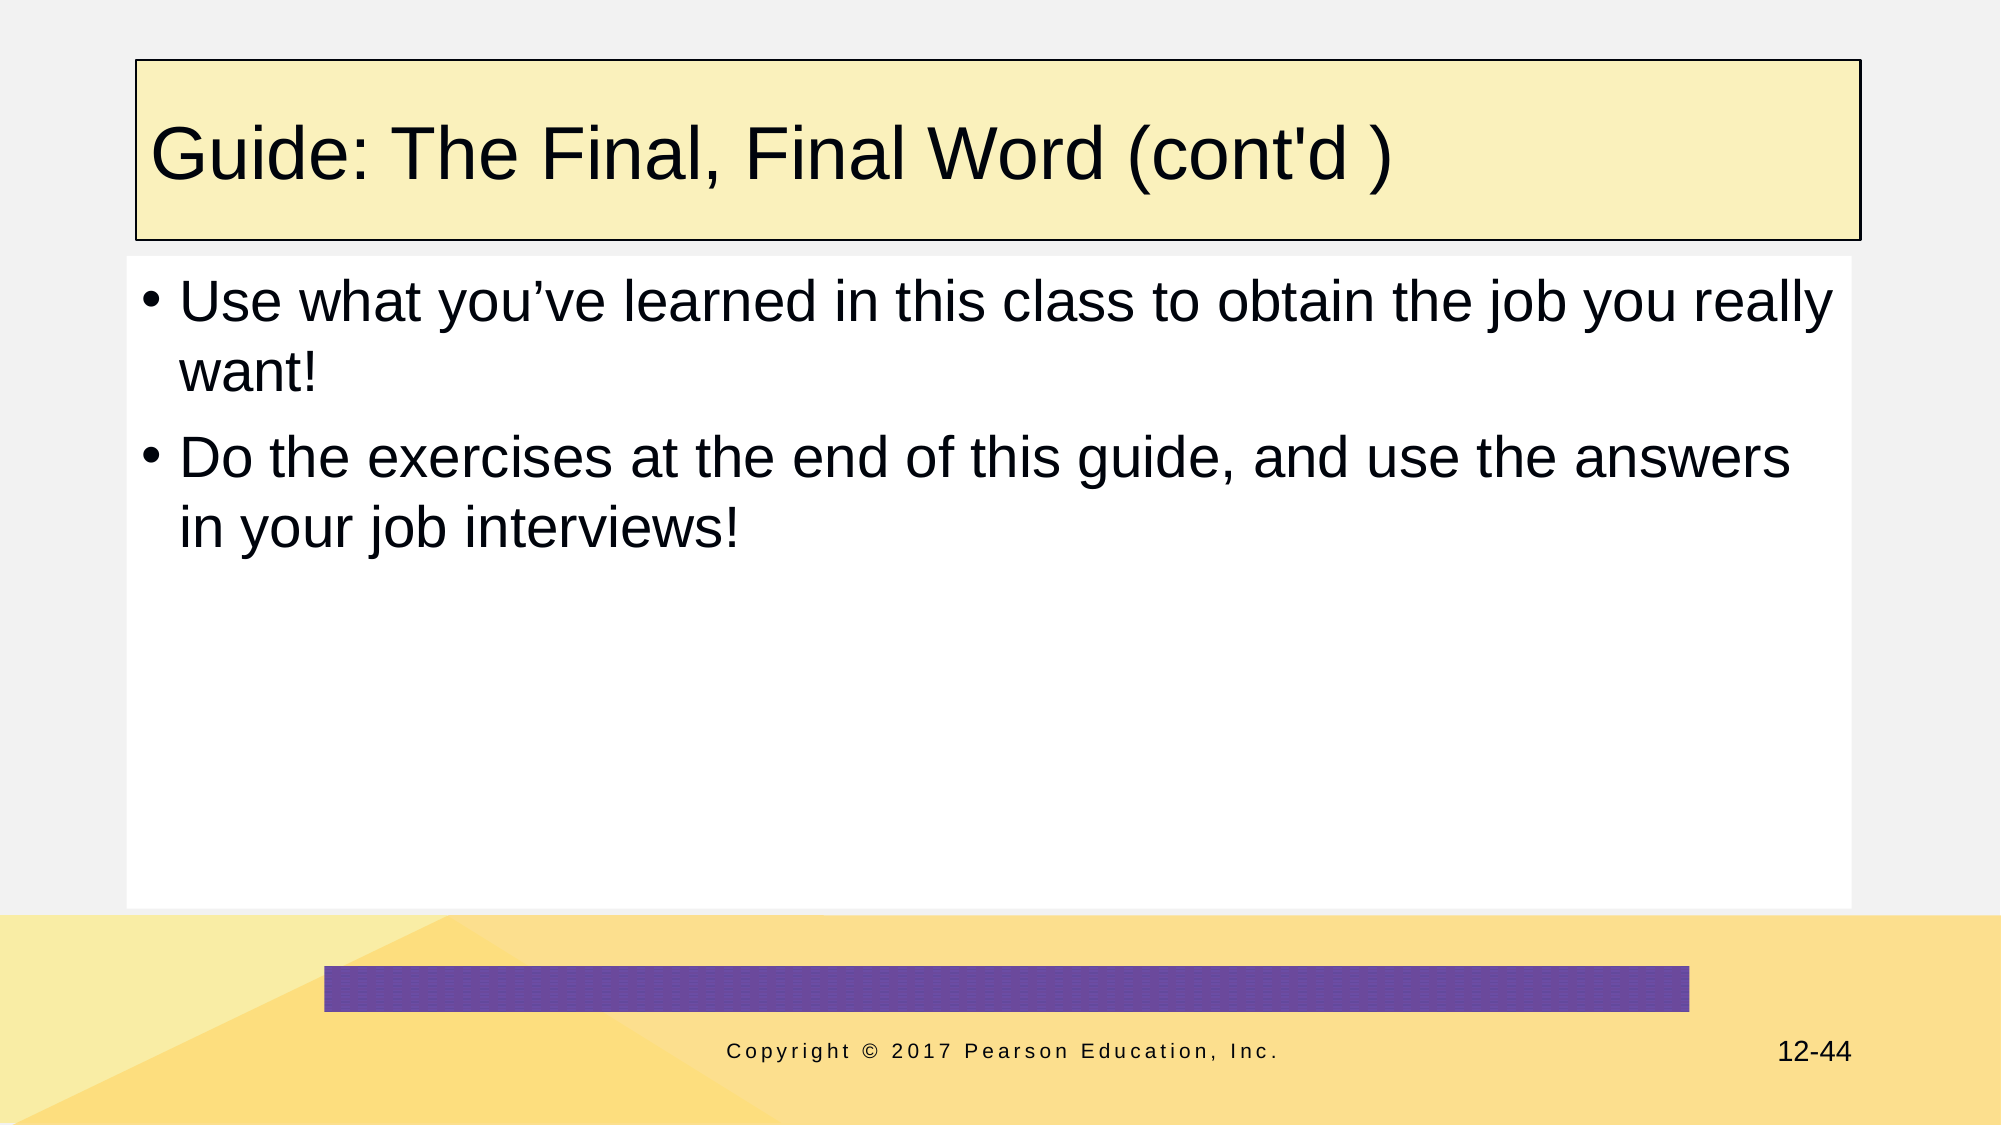

# Guide: The Final, Final Word (cont'd )
Use what you’ve learned in this class to obtain the job you really want!
Do the exercises at the end of this guide, and use the answers in your job interviews!

Copyright © 2017 Pearson Education, Inc.